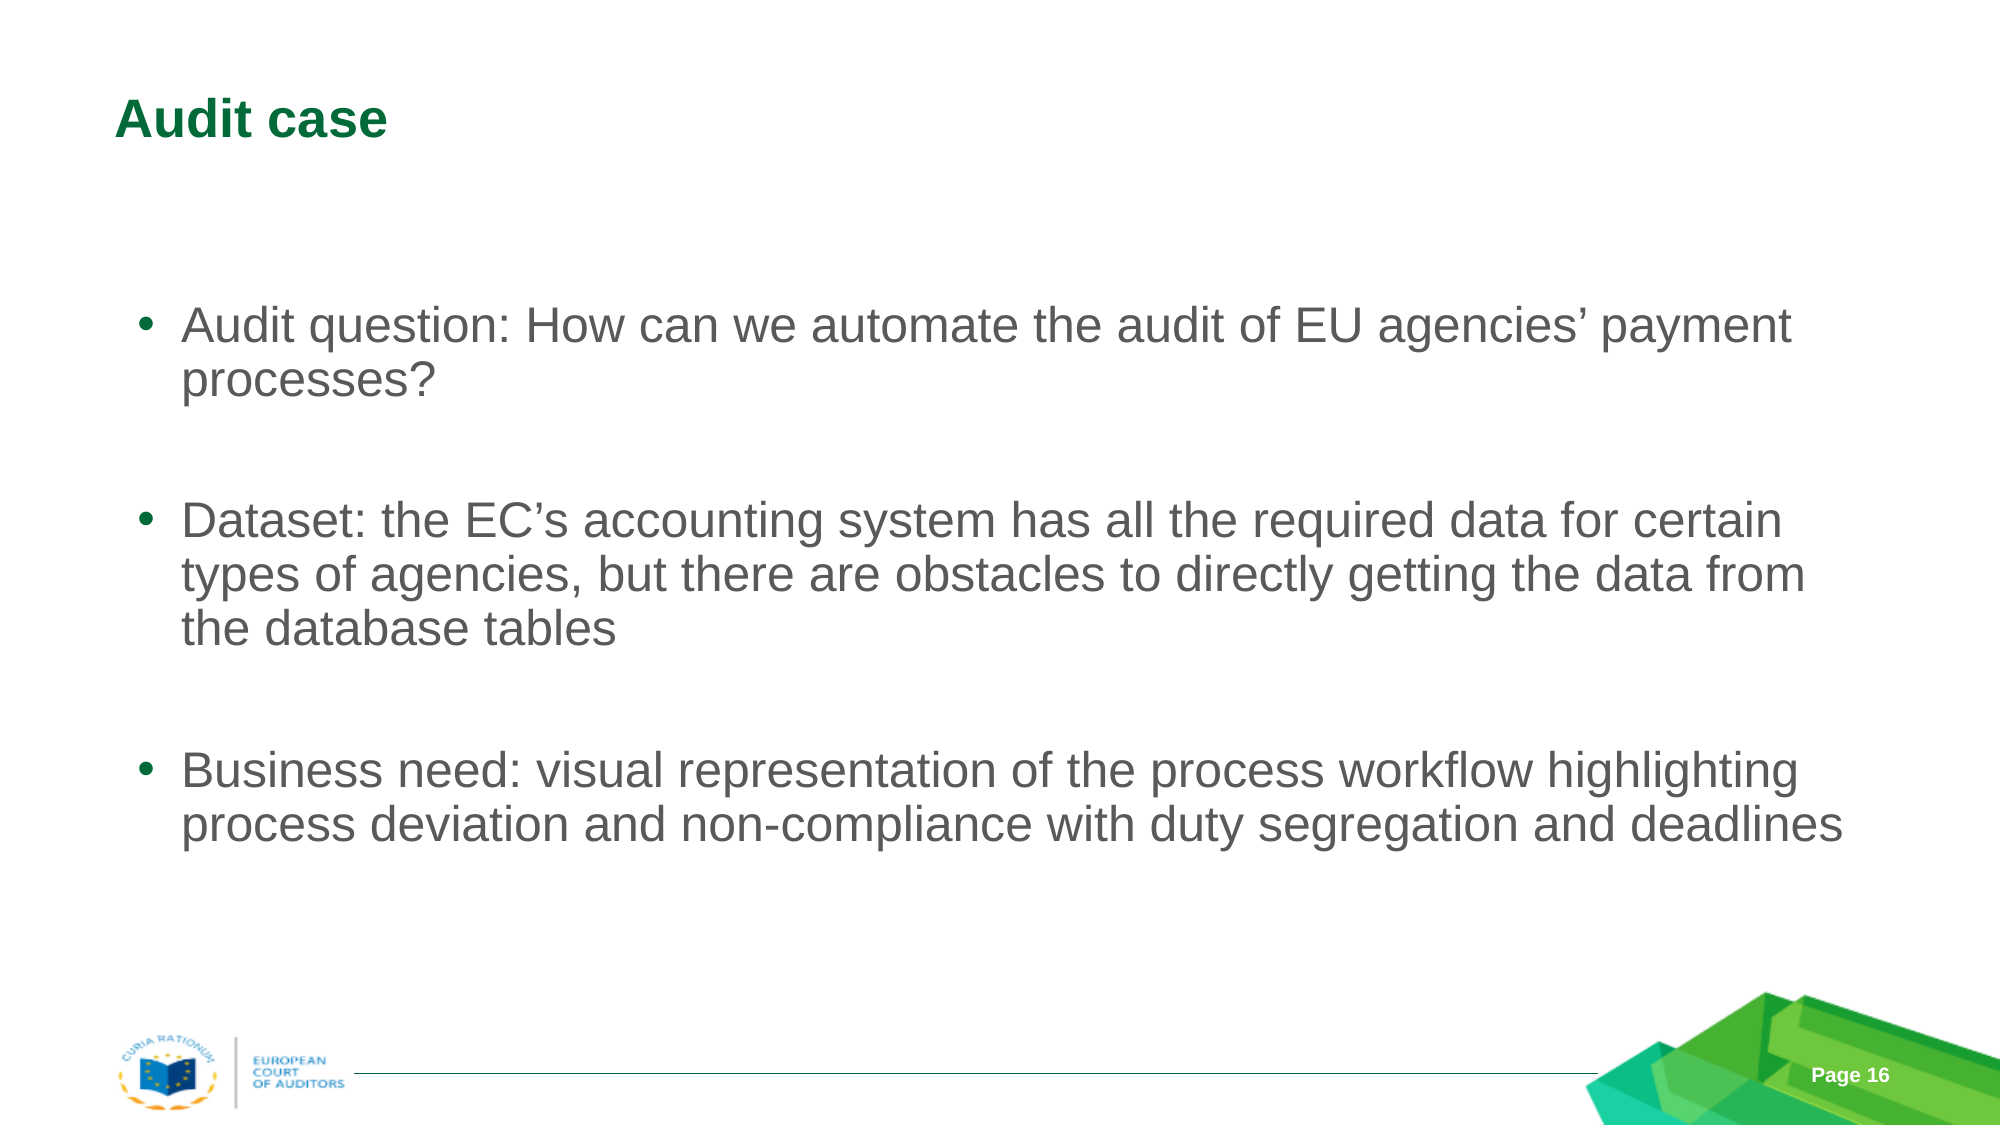

# Audit case
Audit question: How can we automate the audit of EU agencies’ payment processes?

Dataset: the EC’s accounting system has all the required data for certain types of agencies, but there are obstacles to directly getting the data from the database tables

Business need: visual representation of the process workflow highlighting process deviation and non-compliance with duty segregation and deadlines
Page 16